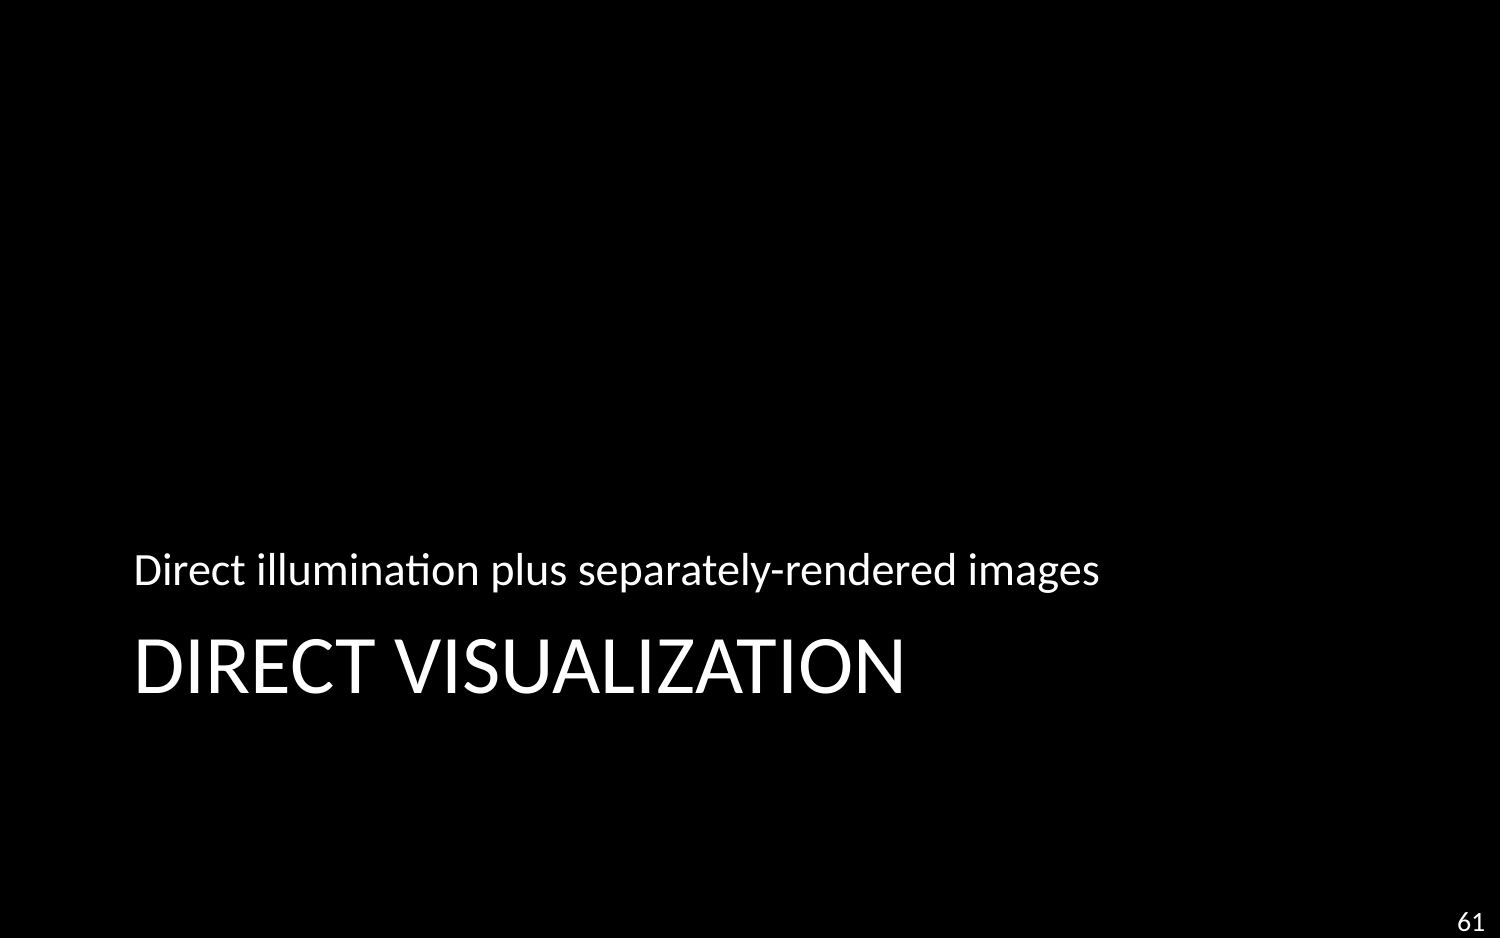

Direct illumination plus separately-rendered images
# Direct Visualization
61